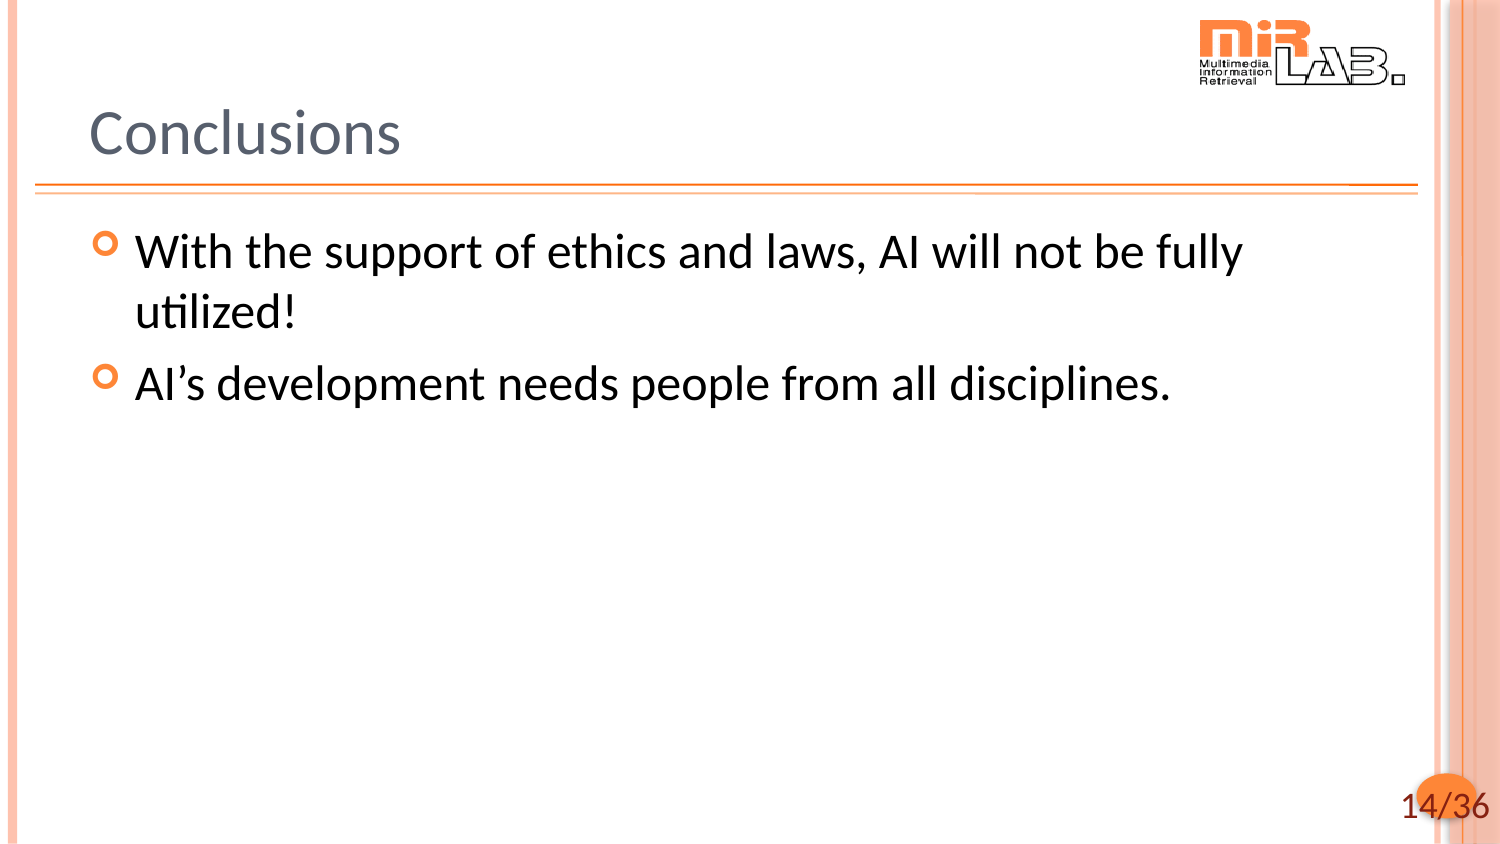

# Conclusions
With the support of ethics and laws, AI will not be fully utilized!
AI’s development needs people from all disciplines.